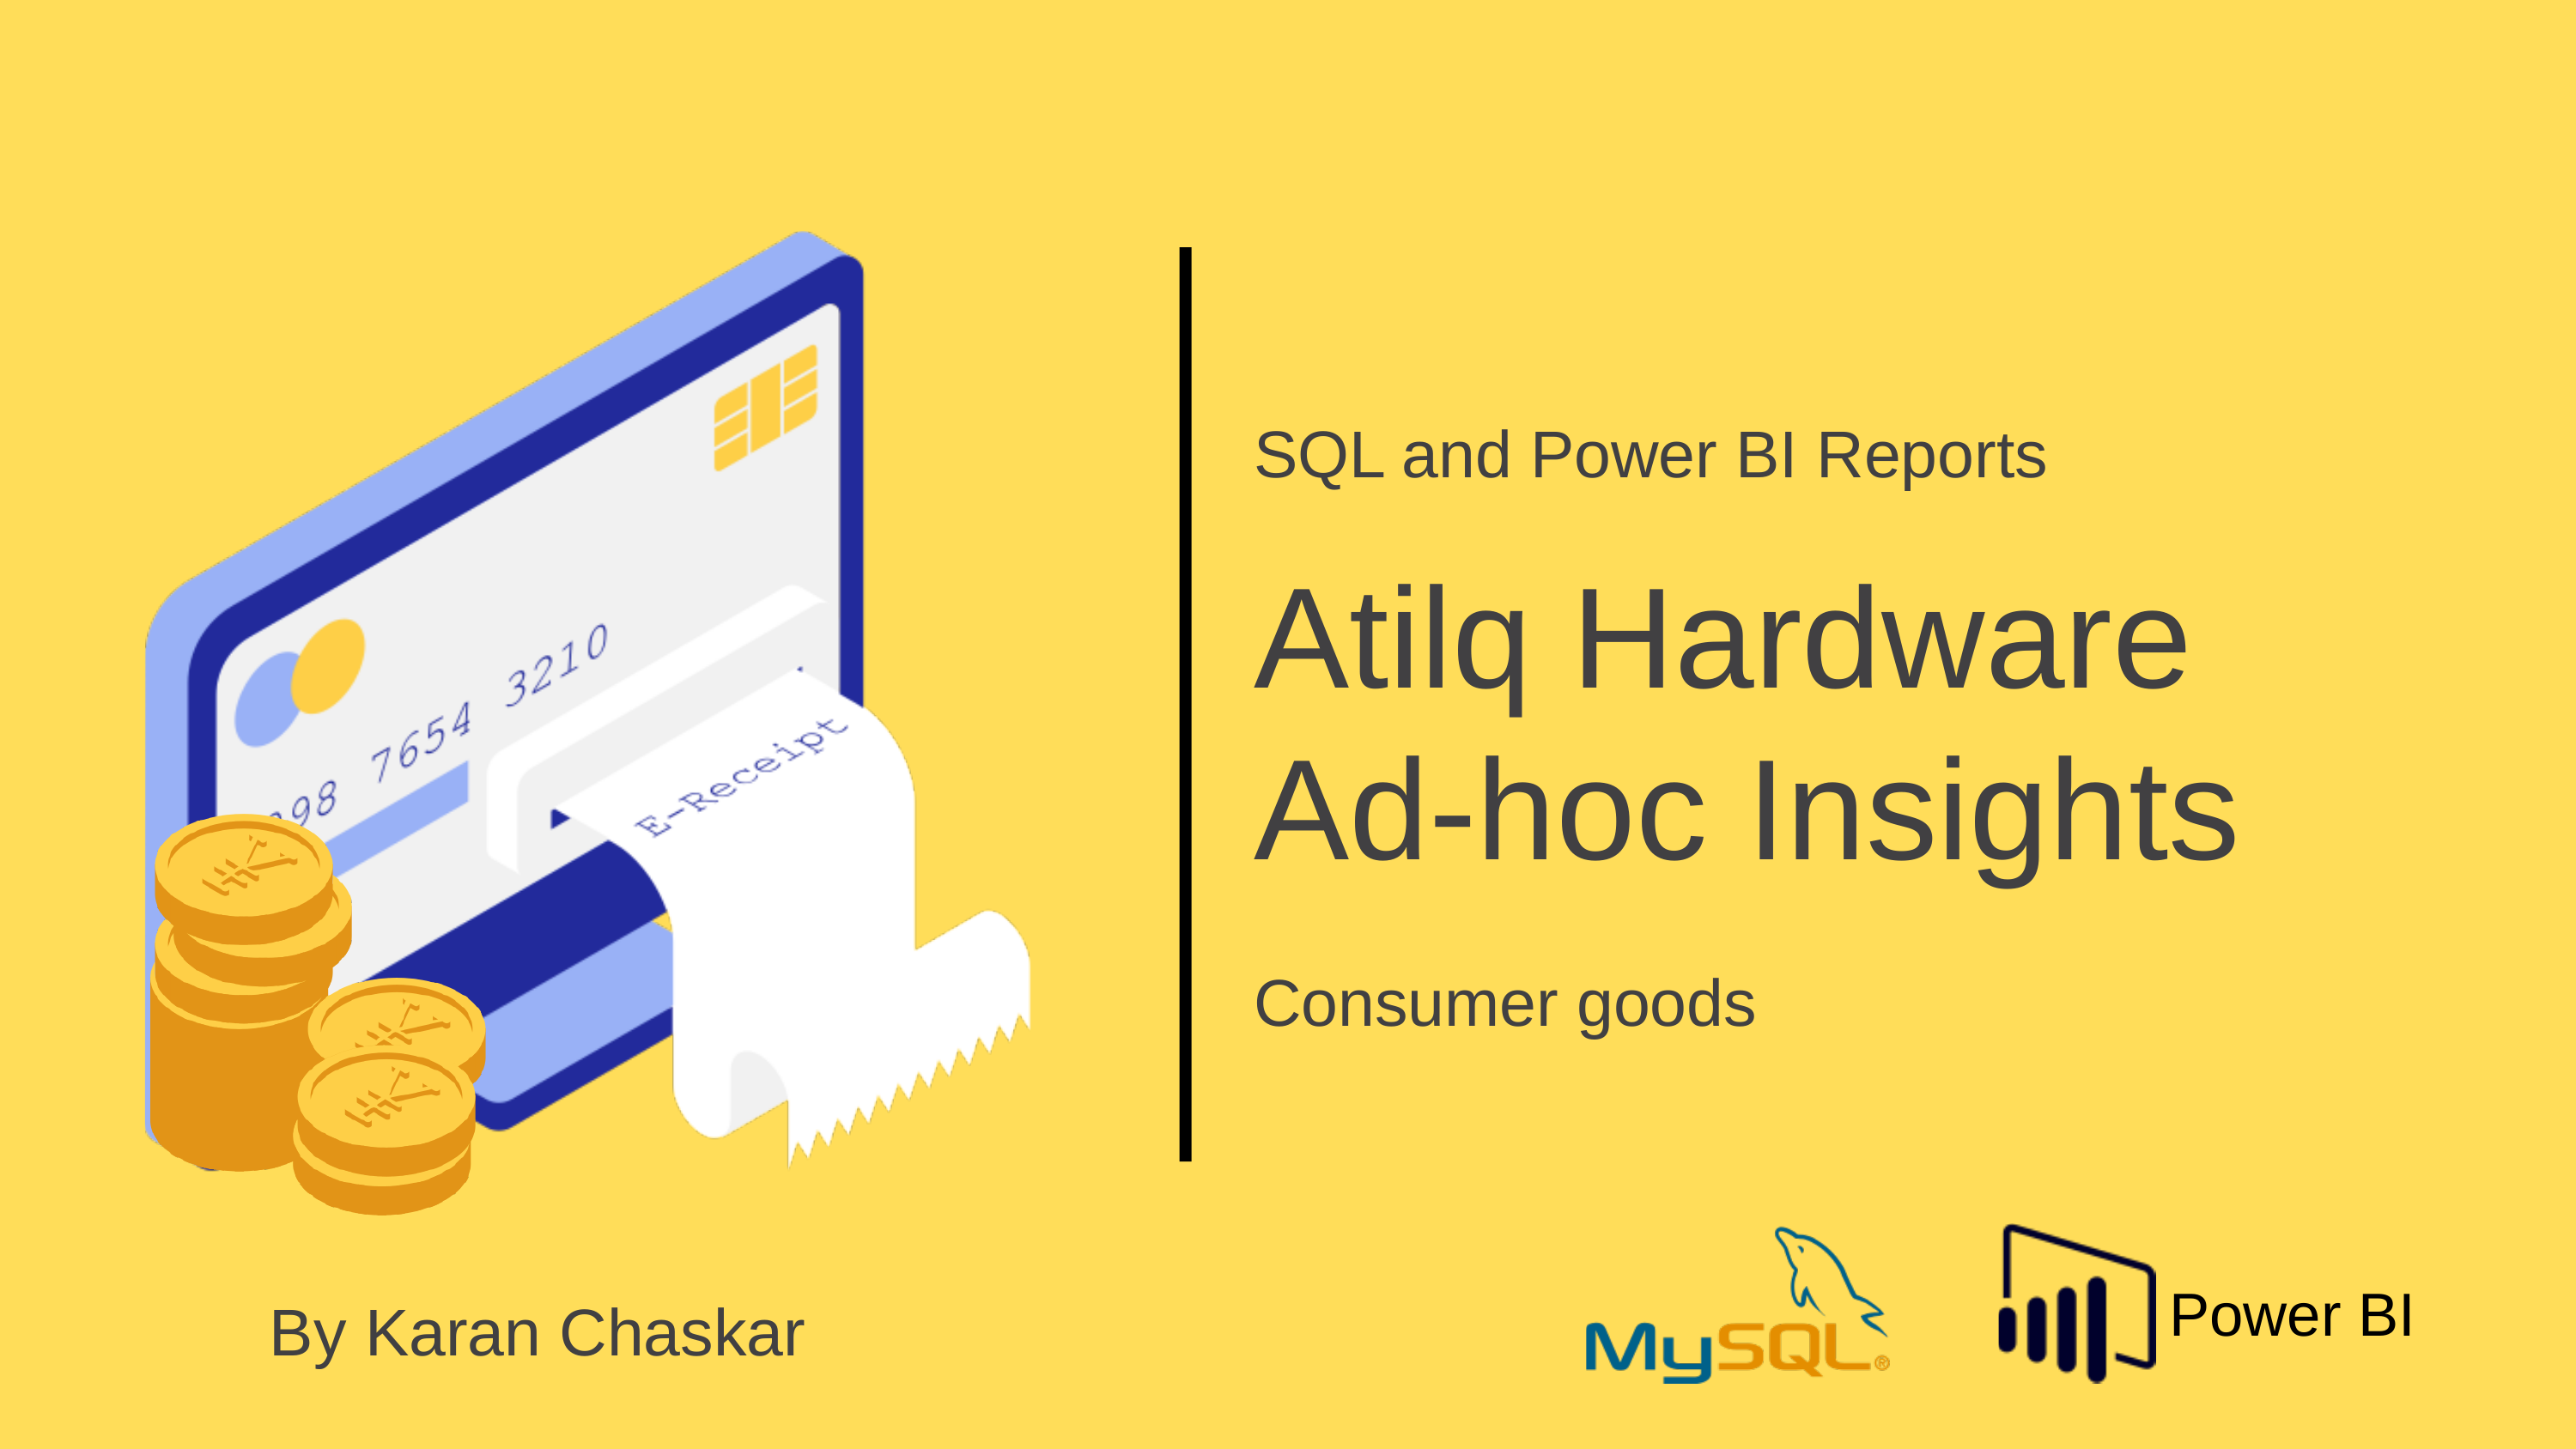

SQL and Power BI Reports
Atilq Hardware
Ad-hoc Insights
Consumer goods

Power BI
By Karan Chaskar